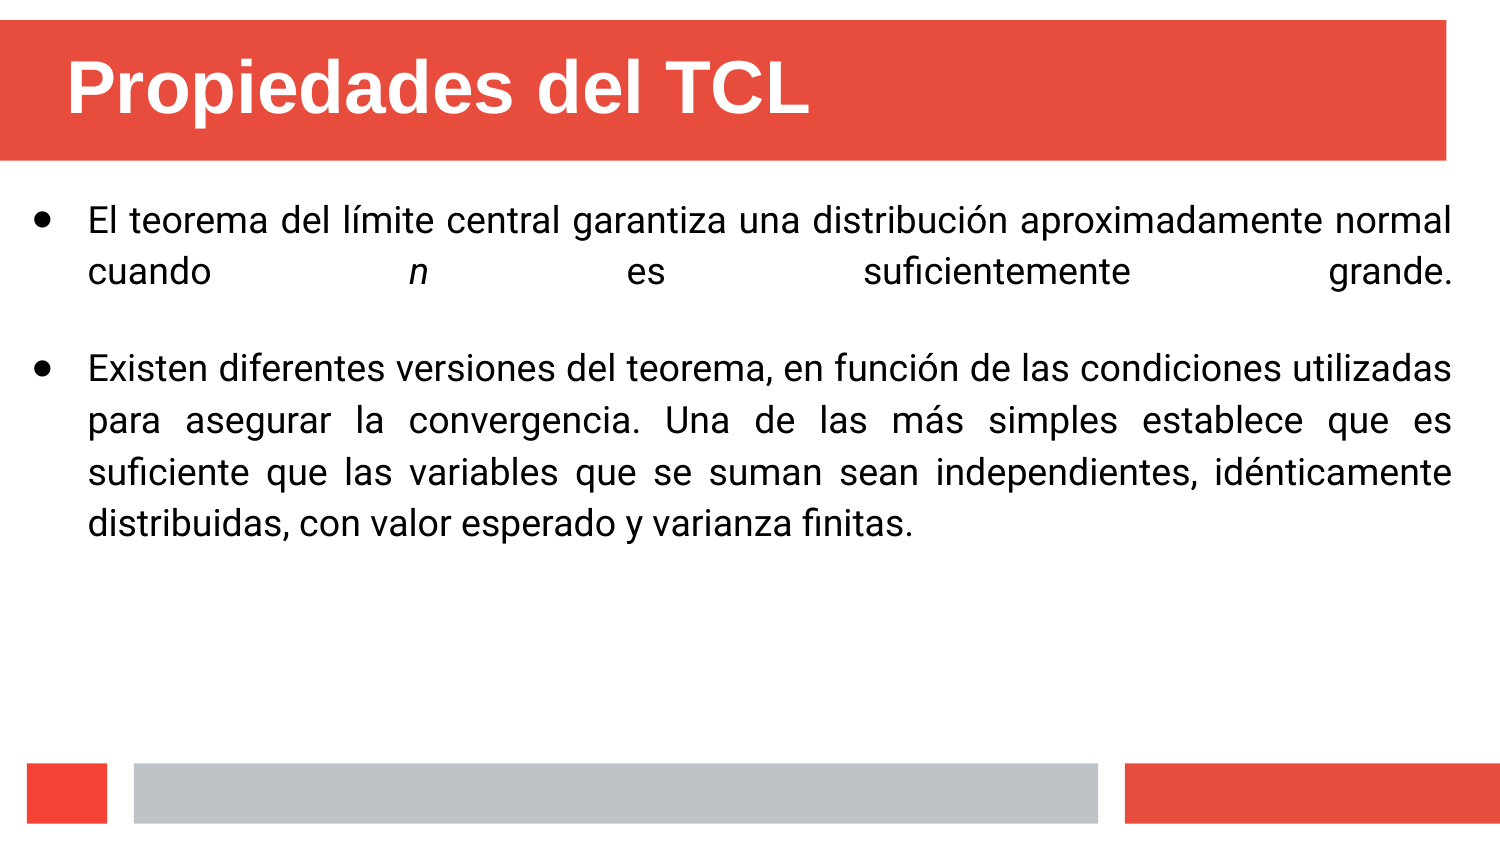

# Propiedades del TCL
El teorema del límite central garantiza una distribución aproximadamente normal cuando n es suficientemente grande.
Existen diferentes versiones del teorema, en función de las condiciones utilizadas para asegurar la convergencia. Una de las más simples establece que es suficiente que las variables que se suman sean independientes, idénticamente distribuidas, con valor esperado y varianza finitas.